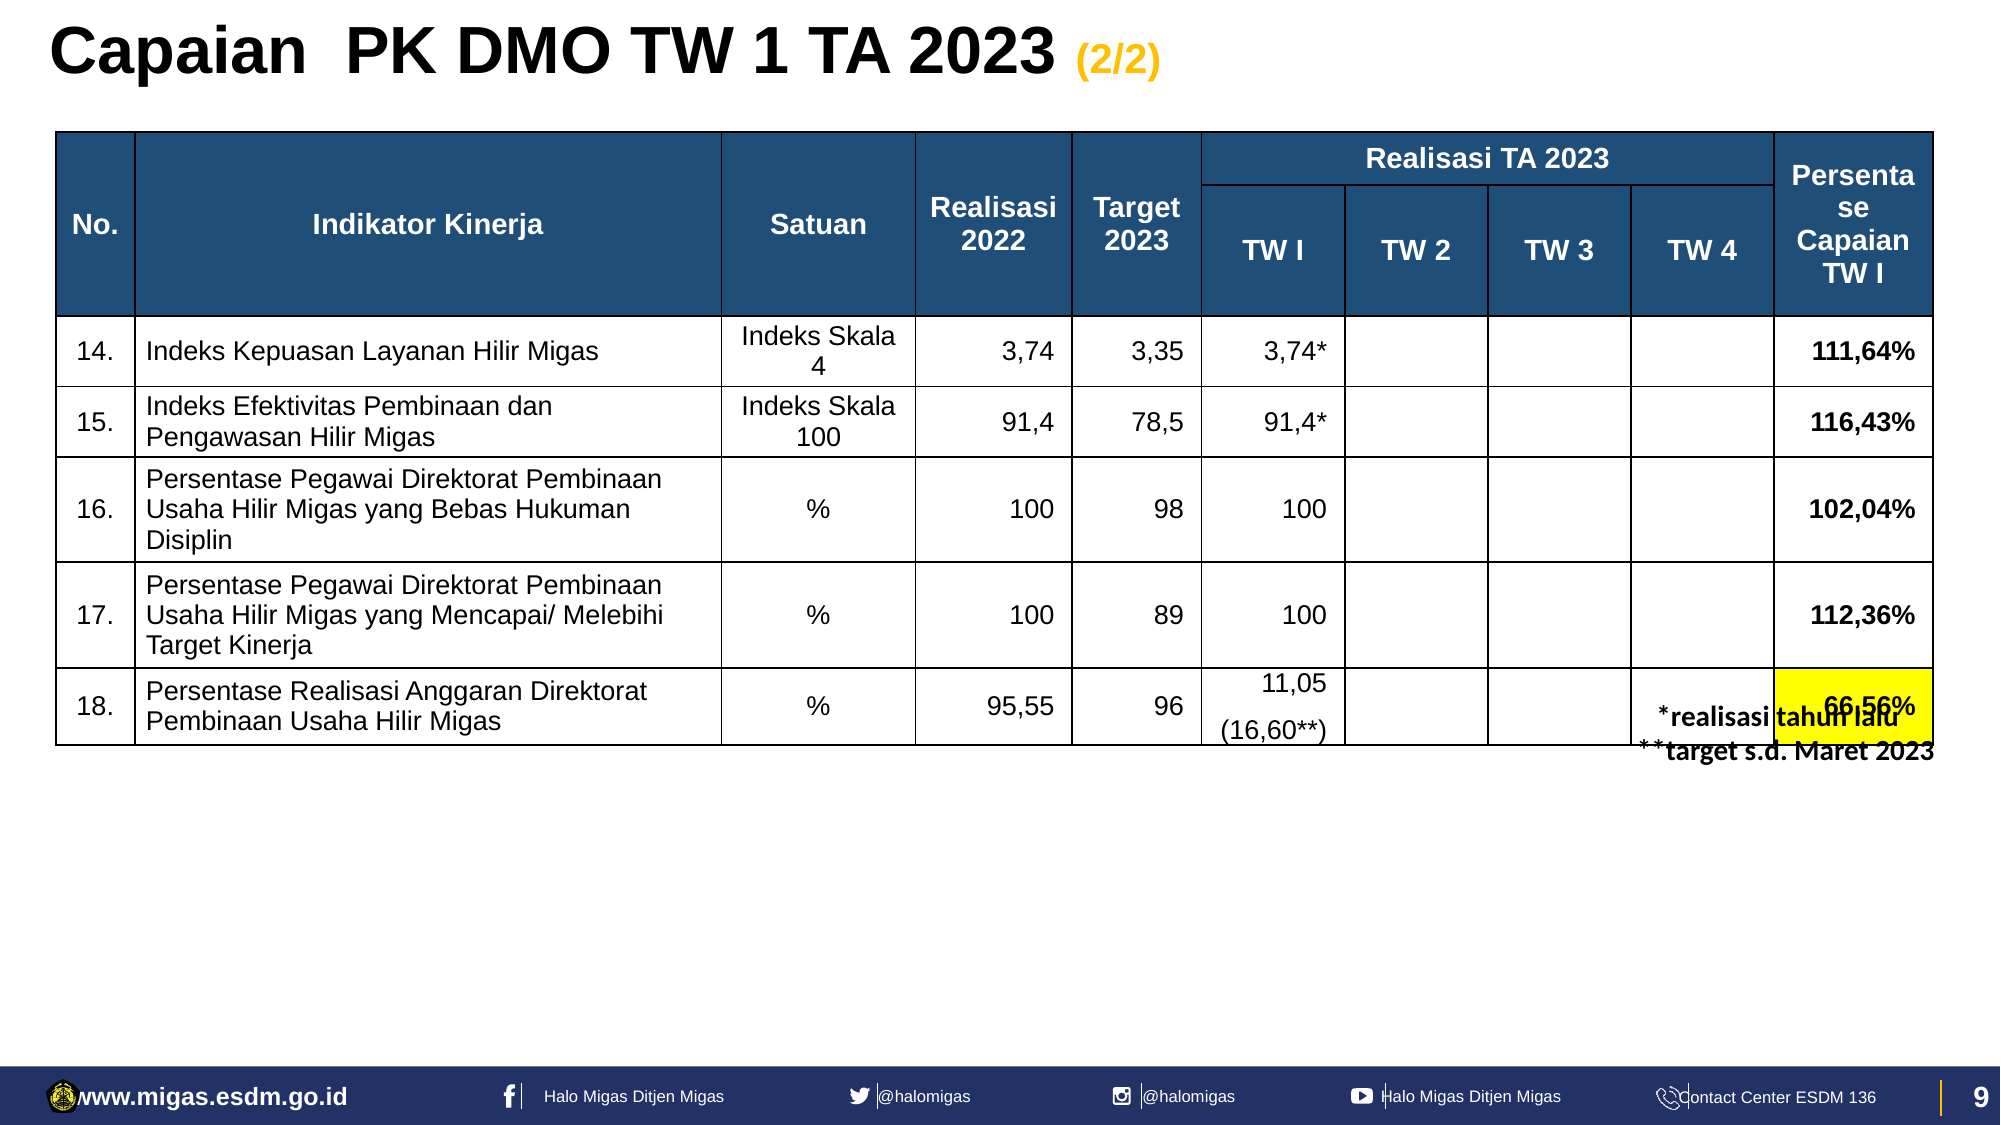

Capaian  PK DMO TW 1 TA 2023 (2/2)
| No. | Indikator Kinerja | Satuan | Realisasi 2022 | Target 2023 | Realisasi TA 2023 |  |  |  | Persentase Capaian TW I |
| --- | --- | --- | --- | --- | --- | --- | --- | --- | --- |
|  |  |  |  |  | TW I | TW 2 | TW 3 | TW 4 |  |
| 14. | Indeks Kepuasan Layanan Hilir Migas | Indeks Skala 4 | 3,74 | 3,35 | 3,74\* |  |  |  | 111,64% |
| 15. | Indeks Efektivitas Pembinaan dan Pengawasan Hilir Migas | Indeks Skala 100 | 91,4 | 78,5 | 91,4\* |  |  |  | 116,43% |
| 16. | Persentase Pegawai Direktorat Pembinaan Usaha Hilir Migas yang Bebas Hukuman Disiplin | % | 100 | 98 | 100 |  |  |  | 102,04% |
| 17. | Persentase Pegawai Direktorat Pembinaan Usaha Hilir Migas yang Mencapai/ Melebihi Target Kinerja | % | 100 | 89 | 100 |  |  |  | 112,36% |
| 18. | Persentase Realisasi Anggaran Direktorat Pembinaan Usaha Hilir Migas | % | 95,55 | 96 | 11,05 (16,60\*\*) |  |  |  | 66,56% |
   *realisasi tahun lalu
**target s.d. Maret 2023
 9